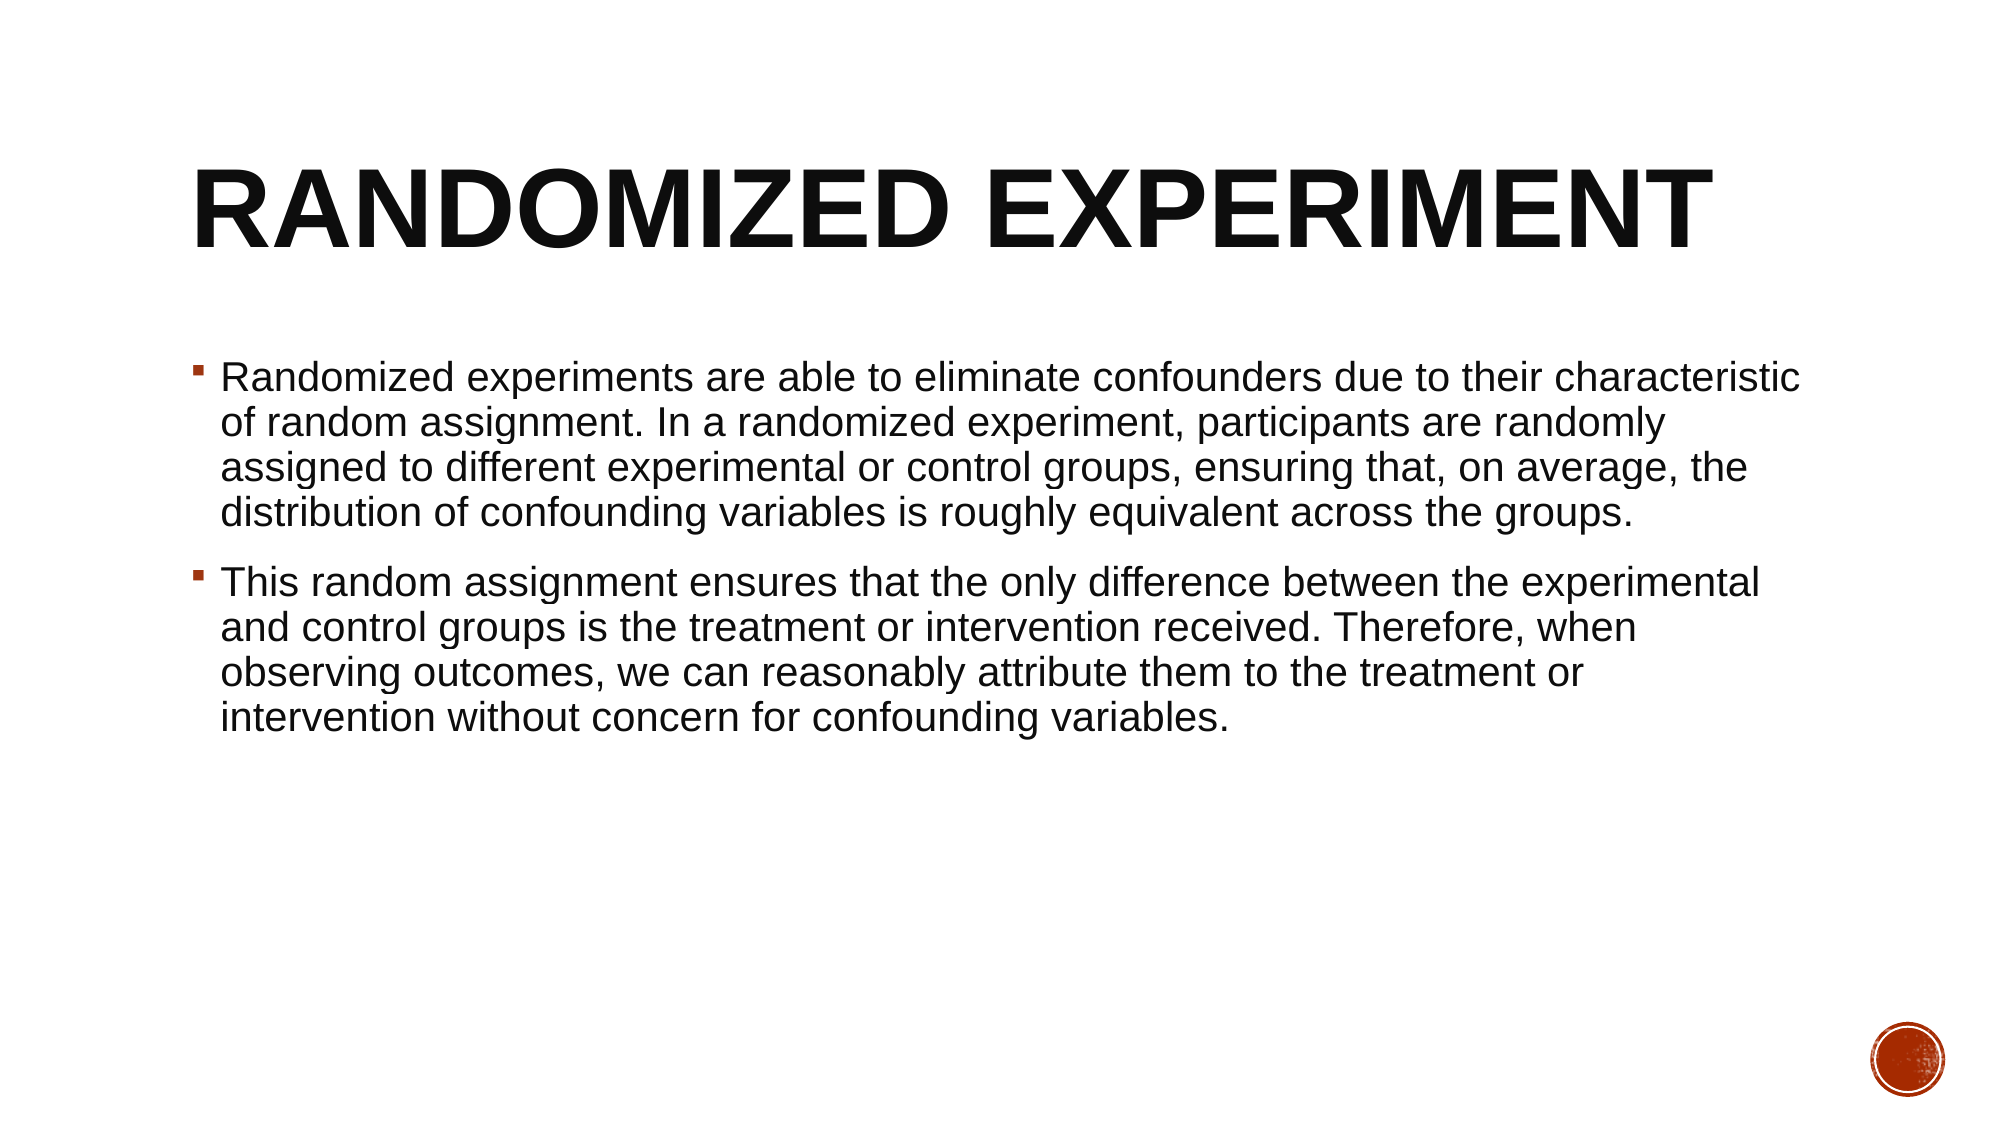

# Randomized experiment
Randomized experiments are able to eliminate confounders due to their characteristic of random assignment. In a randomized experiment, participants are randomly assigned to different experimental or control groups, ensuring that, on average, the distribution of confounding variables is roughly equivalent across the groups.
This random assignment ensures that the only difference between the experimental and control groups is the treatment or intervention received. Therefore, when observing outcomes, we can reasonably attribute them to the treatment or intervention without concern for confounding variables.